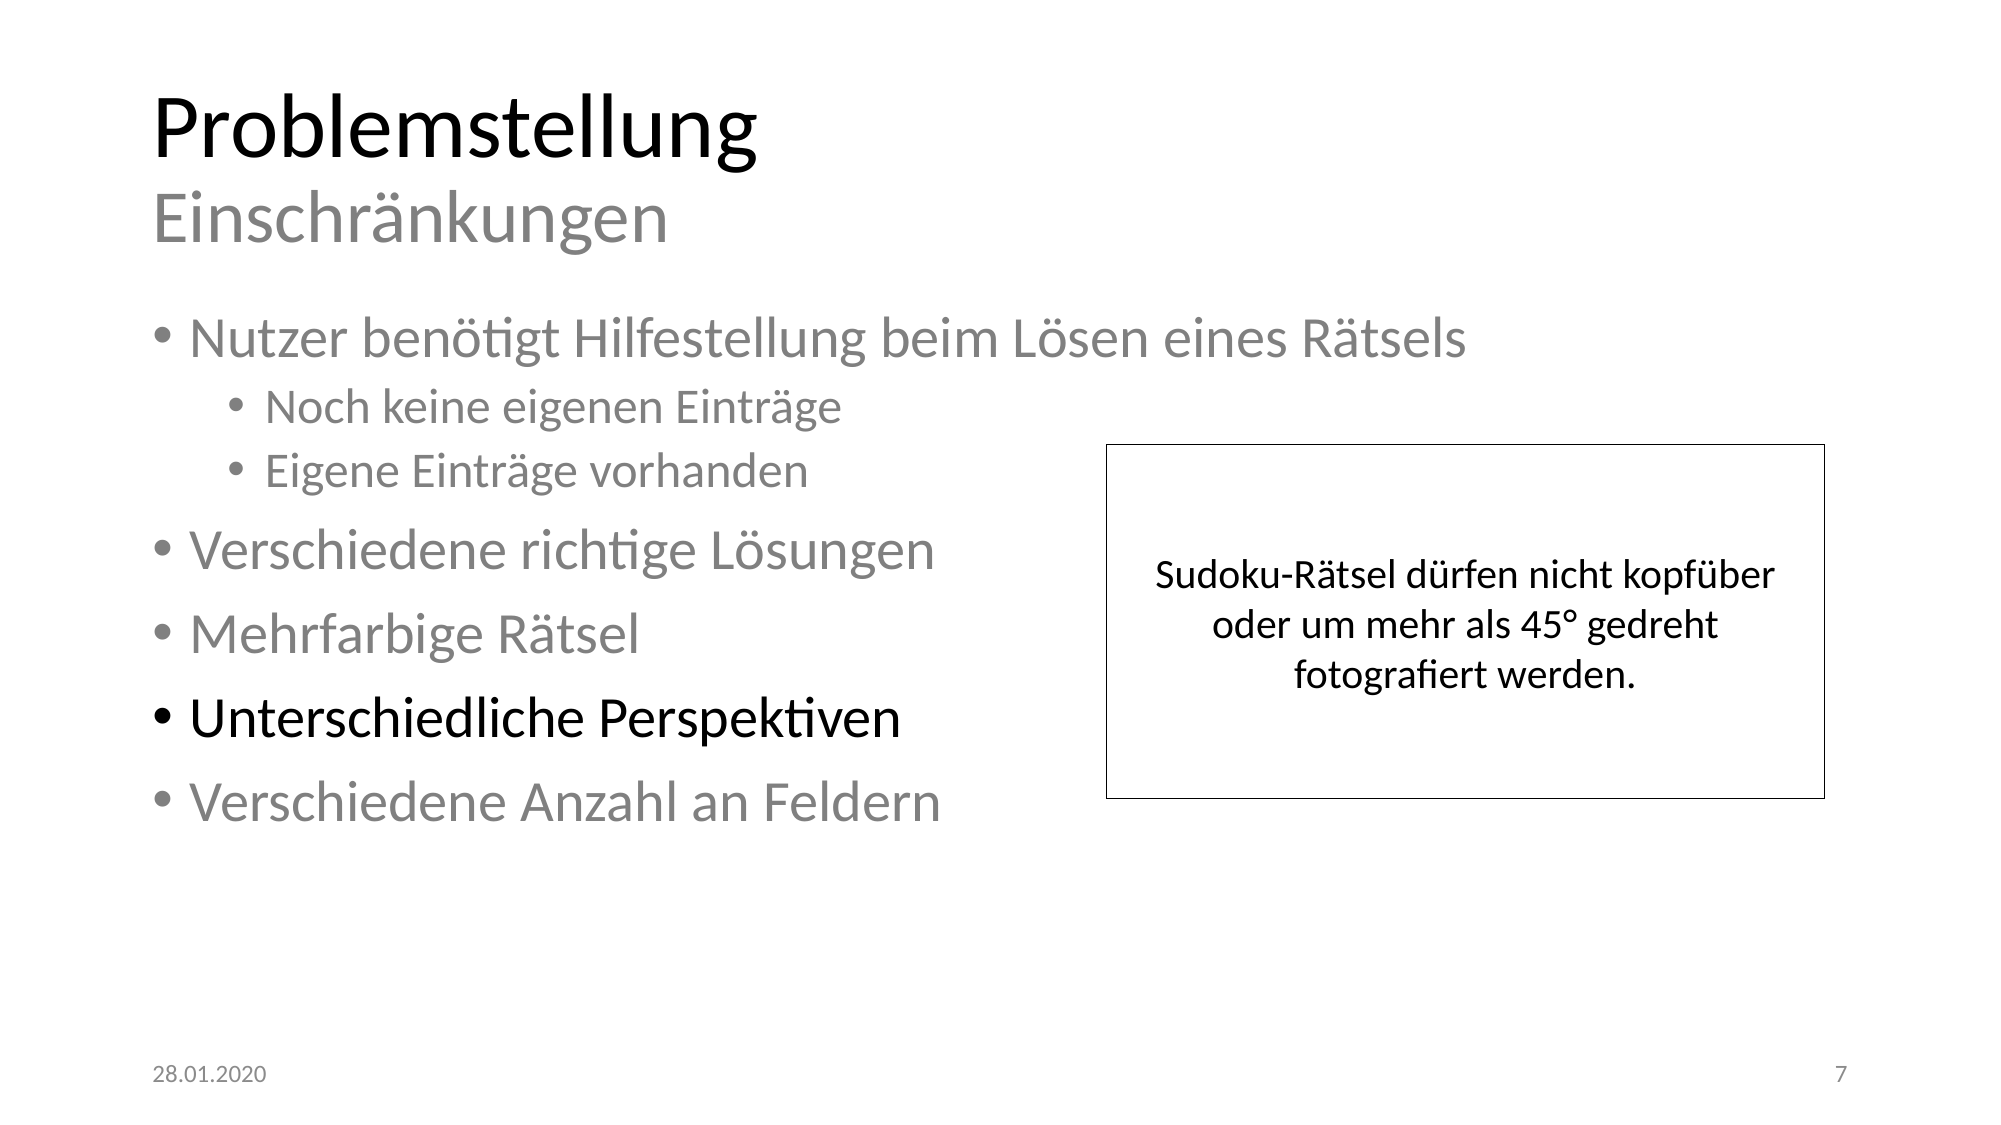

# Problemstellung Einschränkungen
Nutzer benötigt Hilfestellung beim Lösen eines Rätsels
Noch keine eigenen Einträge
Eigene Einträge vorhanden
Verschiedene richtige Lösungen
Mehrfarbige Rätsel
Unterschiedliche Perspektiven
Verschiedene Anzahl an Feldern

Sudoku-Rätsel dürfen nicht kopfüber oder um mehr als 45° gedreht fotografiert werden.
28.01.2020
7